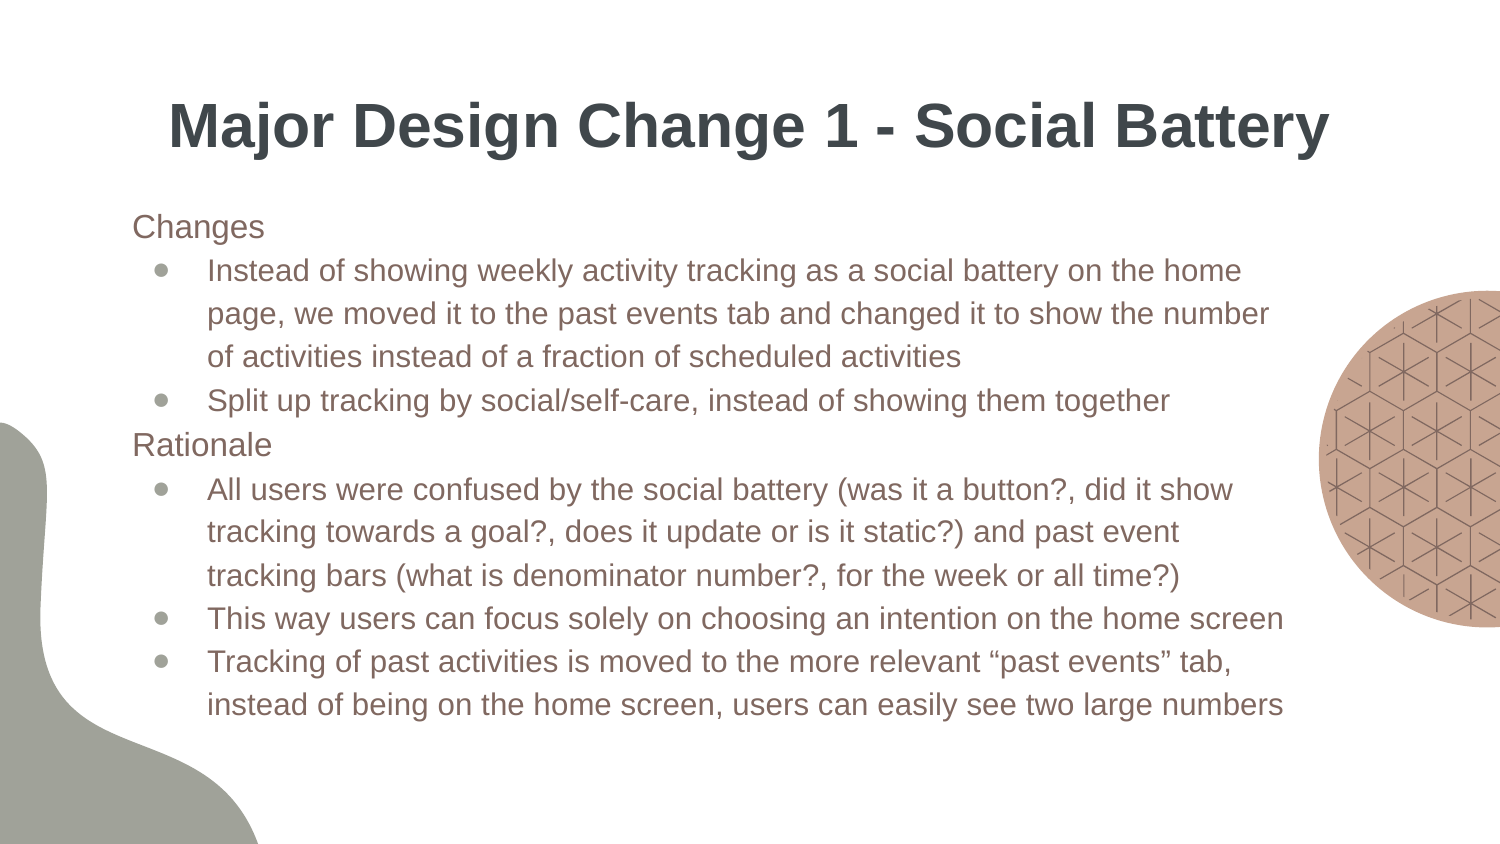

# Major Design Change 1 - Social Battery
Changes
Instead of showing weekly activity tracking as a social battery on the home page, we moved it to the past events tab and changed it to show the number of activities instead of a fraction of scheduled activities
Split up tracking by social/self-care, instead of showing them together
Rationale
All users were confused by the social battery (was it a button?, did it show tracking towards a goal?, does it update or is it static?) and past event tracking bars (what is denominator number?, for the week or all time?)
This way users can focus solely on choosing an intention on the home screen
Tracking of past activities is moved to the more relevant “past events” tab, instead of being on the home screen, users can easily see two large numbers